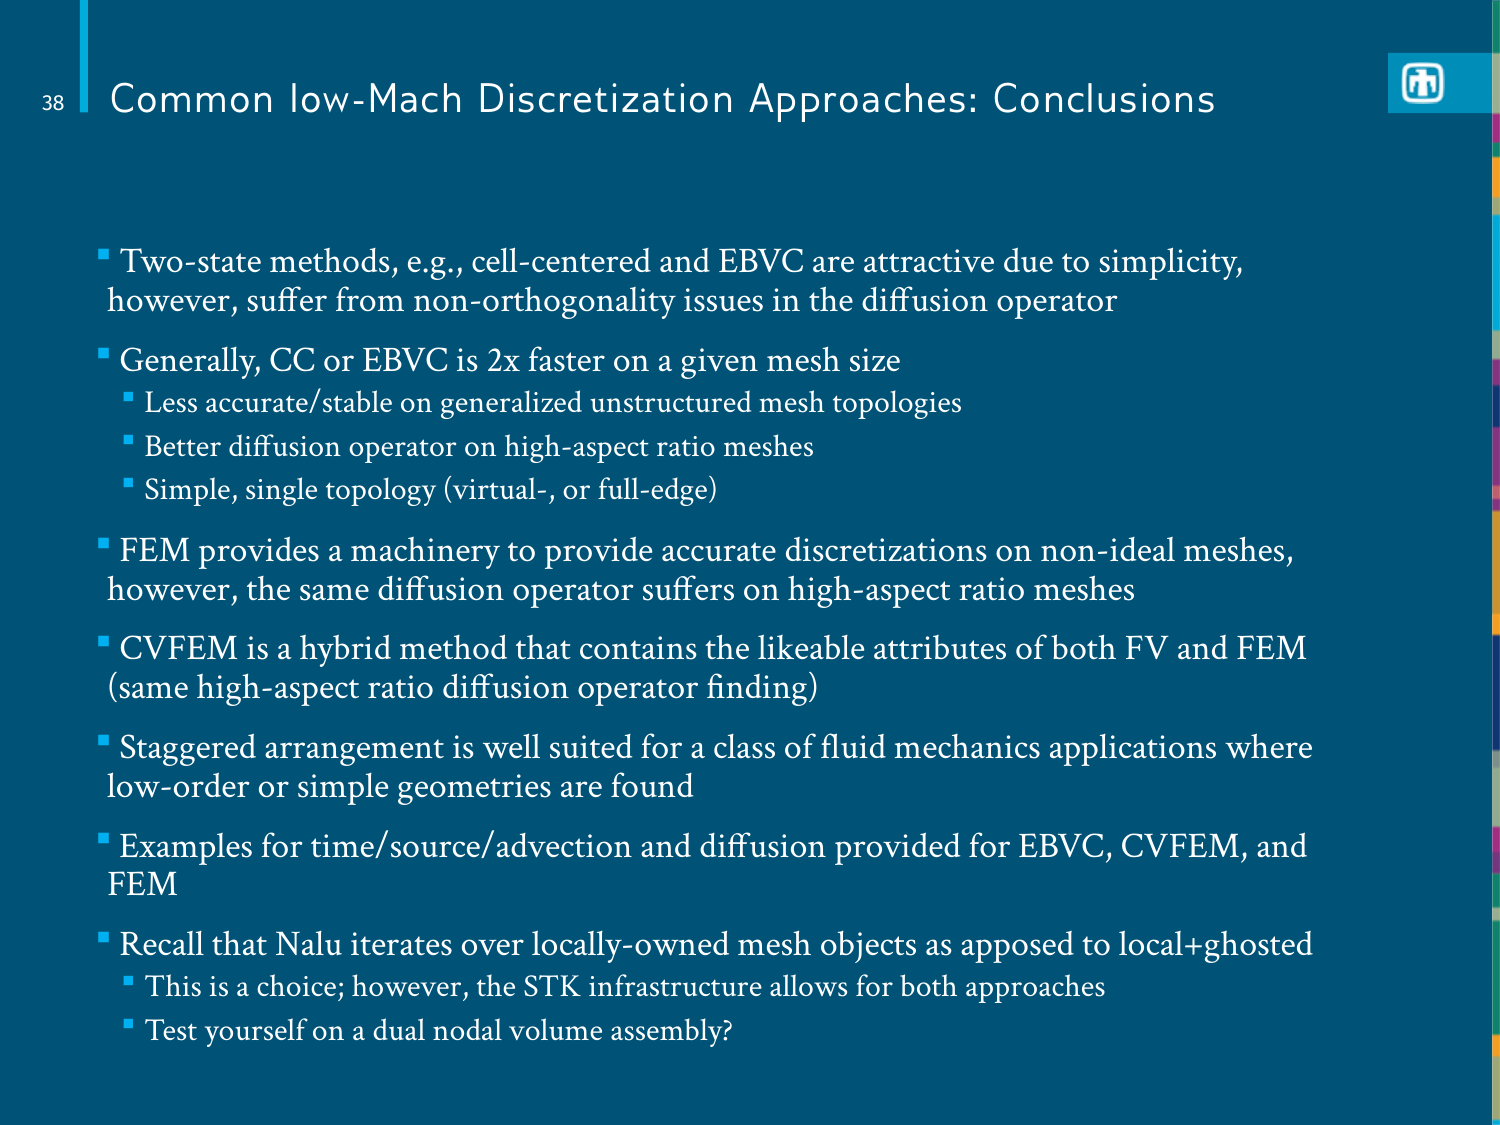

# Common low-Mach Discretization Approaches: Conclusions
38
 Two-state methods, e.g., cell-centered and EBVC are attractive due to simplicity, however, suffer from non-orthogonality issues in the diffusion operator
 Generally, CC or EBVC is 2x faster on a given mesh size
Less accurate/stable on generalized unstructured mesh topologies
Better diffusion operator on high-aspect ratio meshes
Simple, single topology (virtual-, or full-edge)
 FEM provides a machinery to provide accurate discretizations on non-ideal meshes, however, the same diffusion operator suffers on high-aspect ratio meshes
 CVFEM is a hybrid method that contains the likeable attributes of both FV and FEM (same high-aspect ratio diffusion operator finding)
 Staggered arrangement is well suited for a class of fluid mechanics applications where low-order or simple geometries are found
 Examples for time/source/advection and diffusion provided for EBVC, CVFEM, and FEM
 Recall that Nalu iterates over locally-owned mesh objects as apposed to local+ghosted
This is a choice; however, the STK infrastructure allows for both approaches
Test yourself on a dual nodal volume assembly?